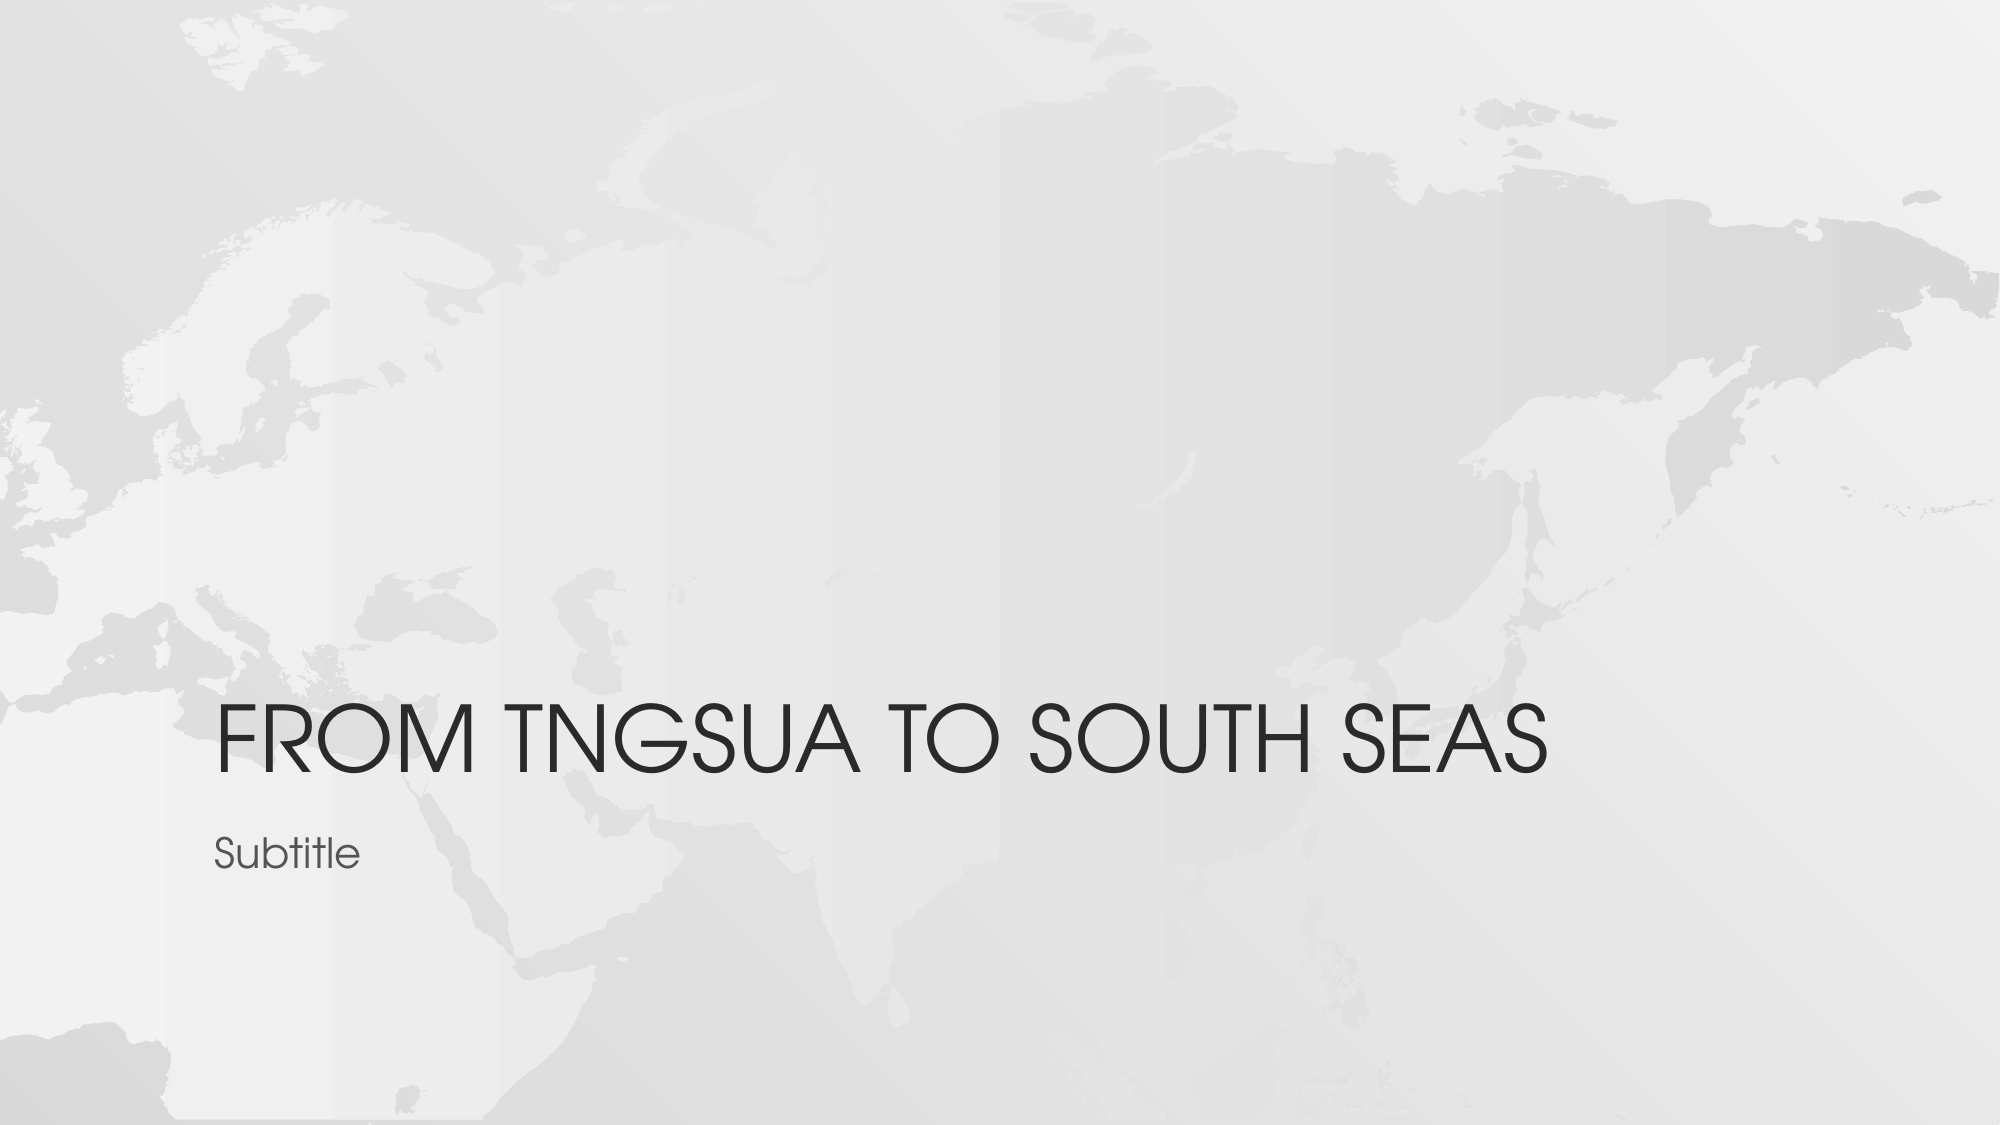

# From Tngsua to South Seas
Subtitle